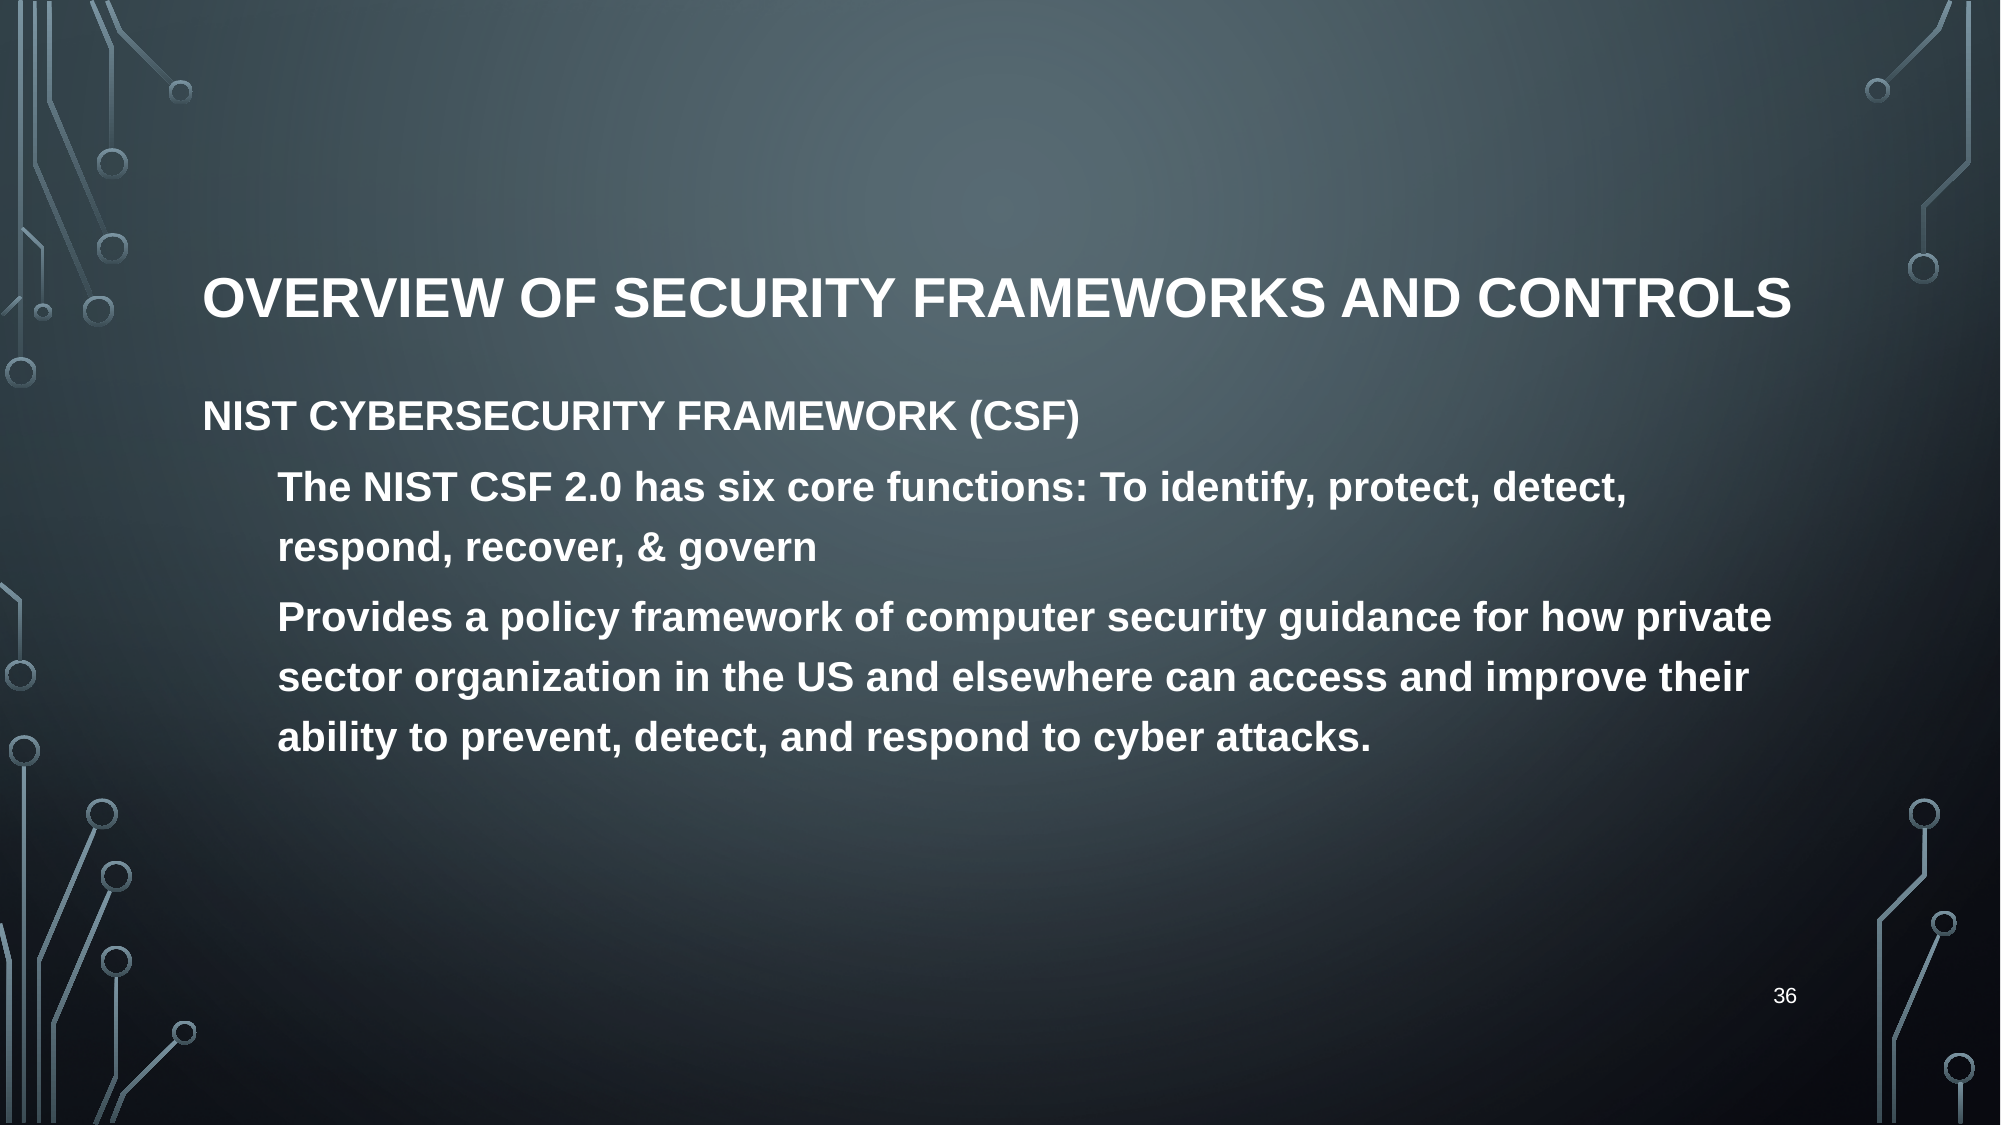

# Overview of Security Frameworks and Controls
NIST Cybersecurity Framework (CSF)
The NIST CSF 2.0 has six core functions: To identify, protect, detect, respond, recover, & govern
Provides a policy framework of computer security guidance for how private sector organization in the US and elsewhere can access and improve their ability to prevent, detect, and respond to cyber attacks.

36